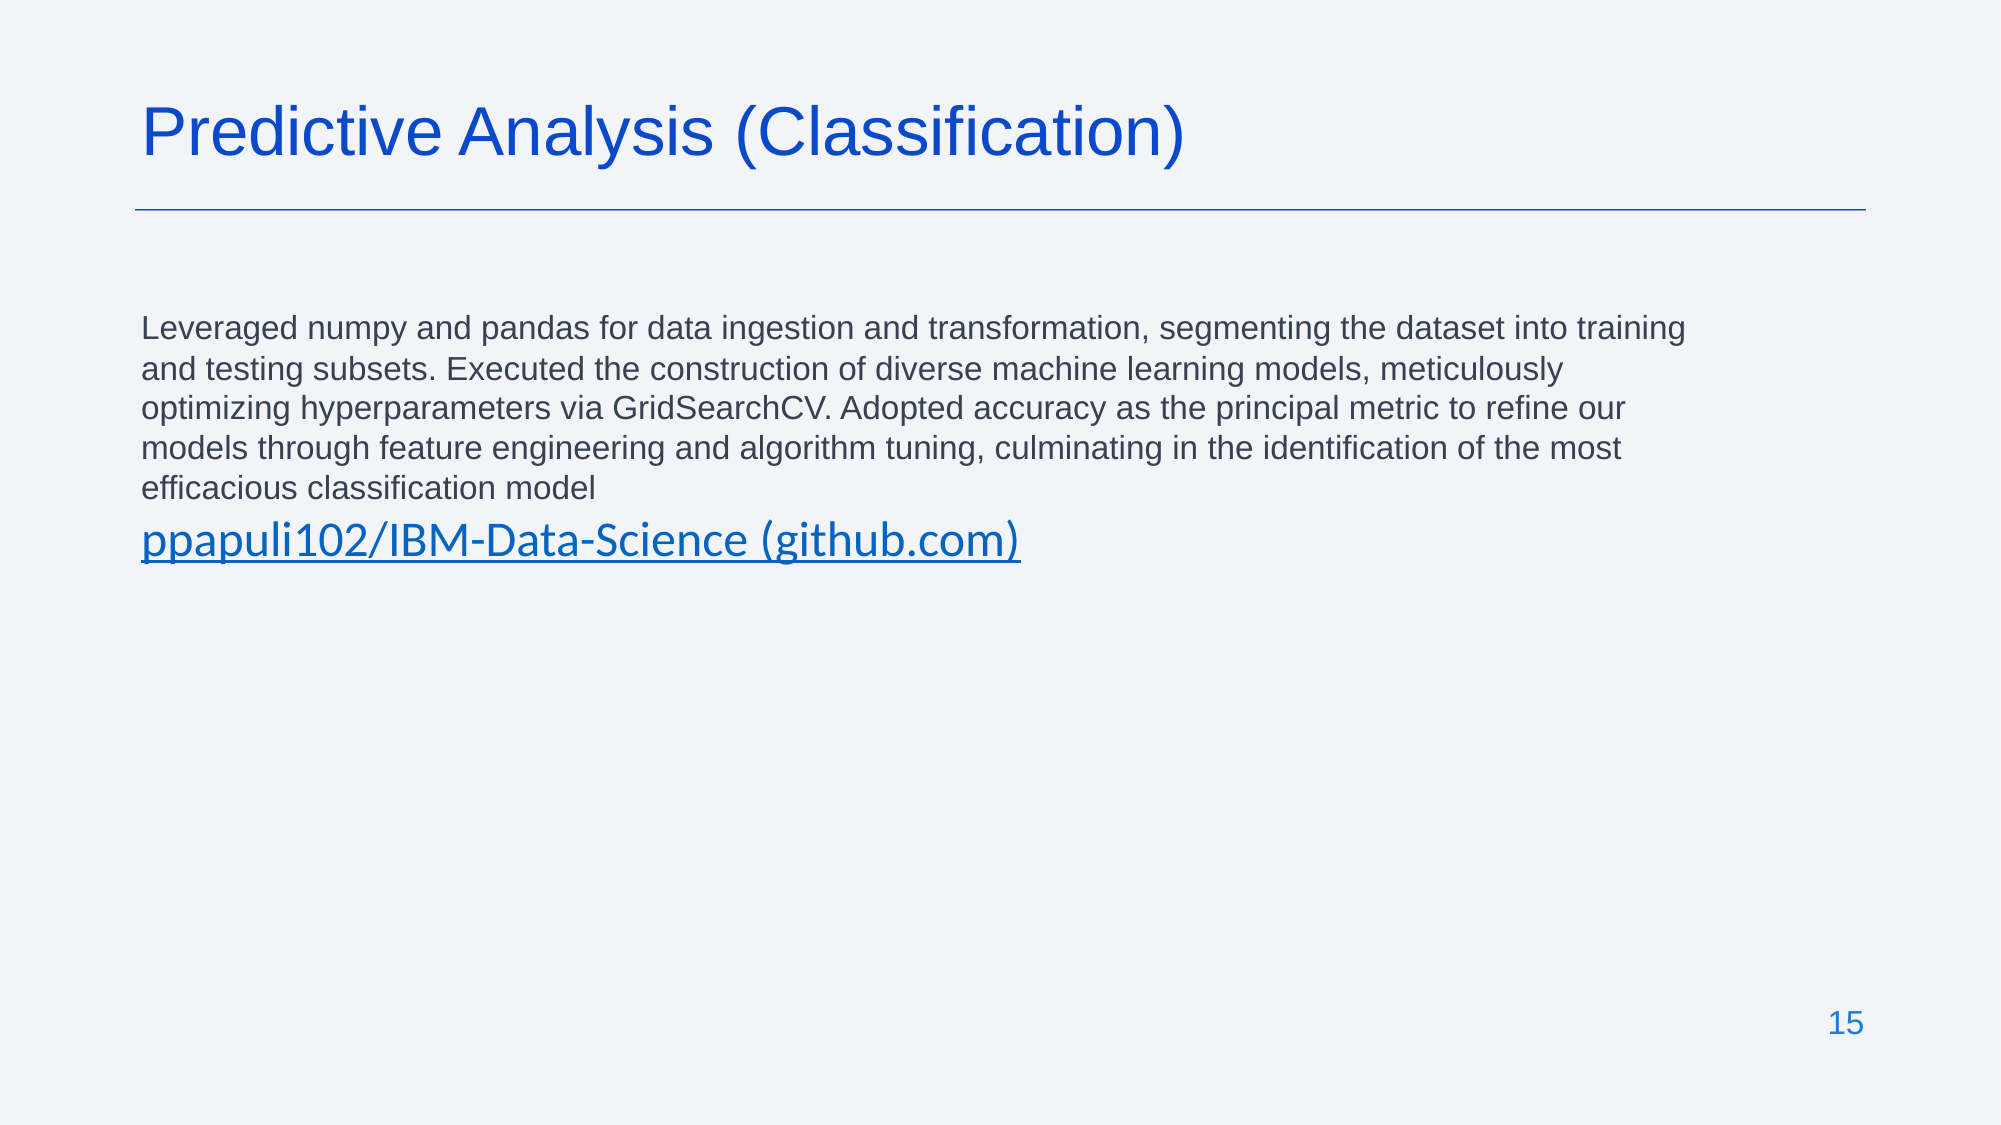

Predictive Analysis (Classification)
Leveraged numpy and pandas for data ingestion and transformation, segmenting the dataset into training and testing subsets. Executed the construction of diverse machine learning models, meticulously optimizing hyperparameters via GridSearchCV. Adopted accuracy as the principal metric to refine our models through feature engineering and algorithm tuning, culminating in the identification of the most efficacious classification model
ppapuli102/IBM-Data-Science (github.com)

15